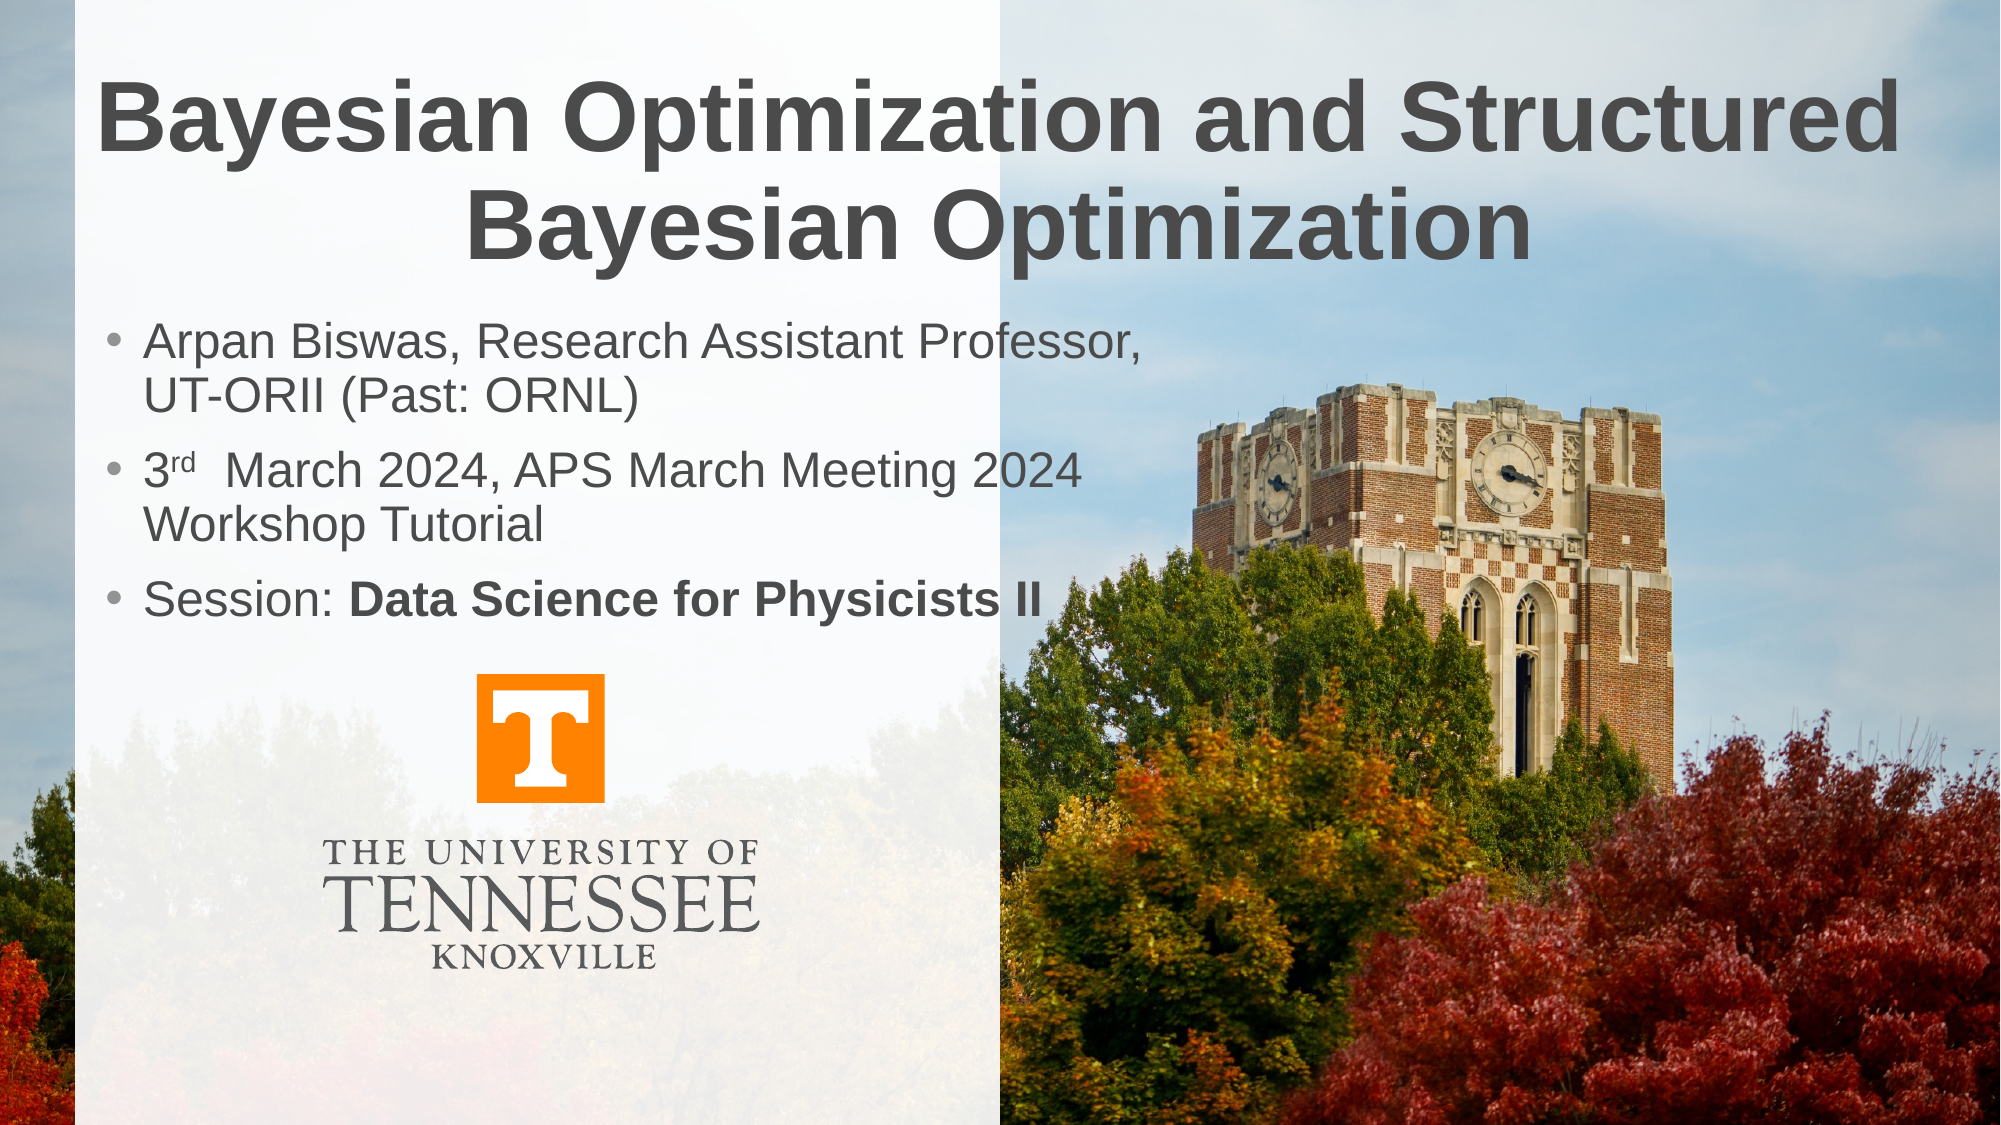

Bayesian Optimization and Structured Bayesian Optimization
instructions
Arpan Biswas, Research Assistant Professor, UT-ORII (Past: ORNL)
3rd  March 2024, APS March Meeting 2024 Workshop Tutorial
Session: Data Science for Physicists II